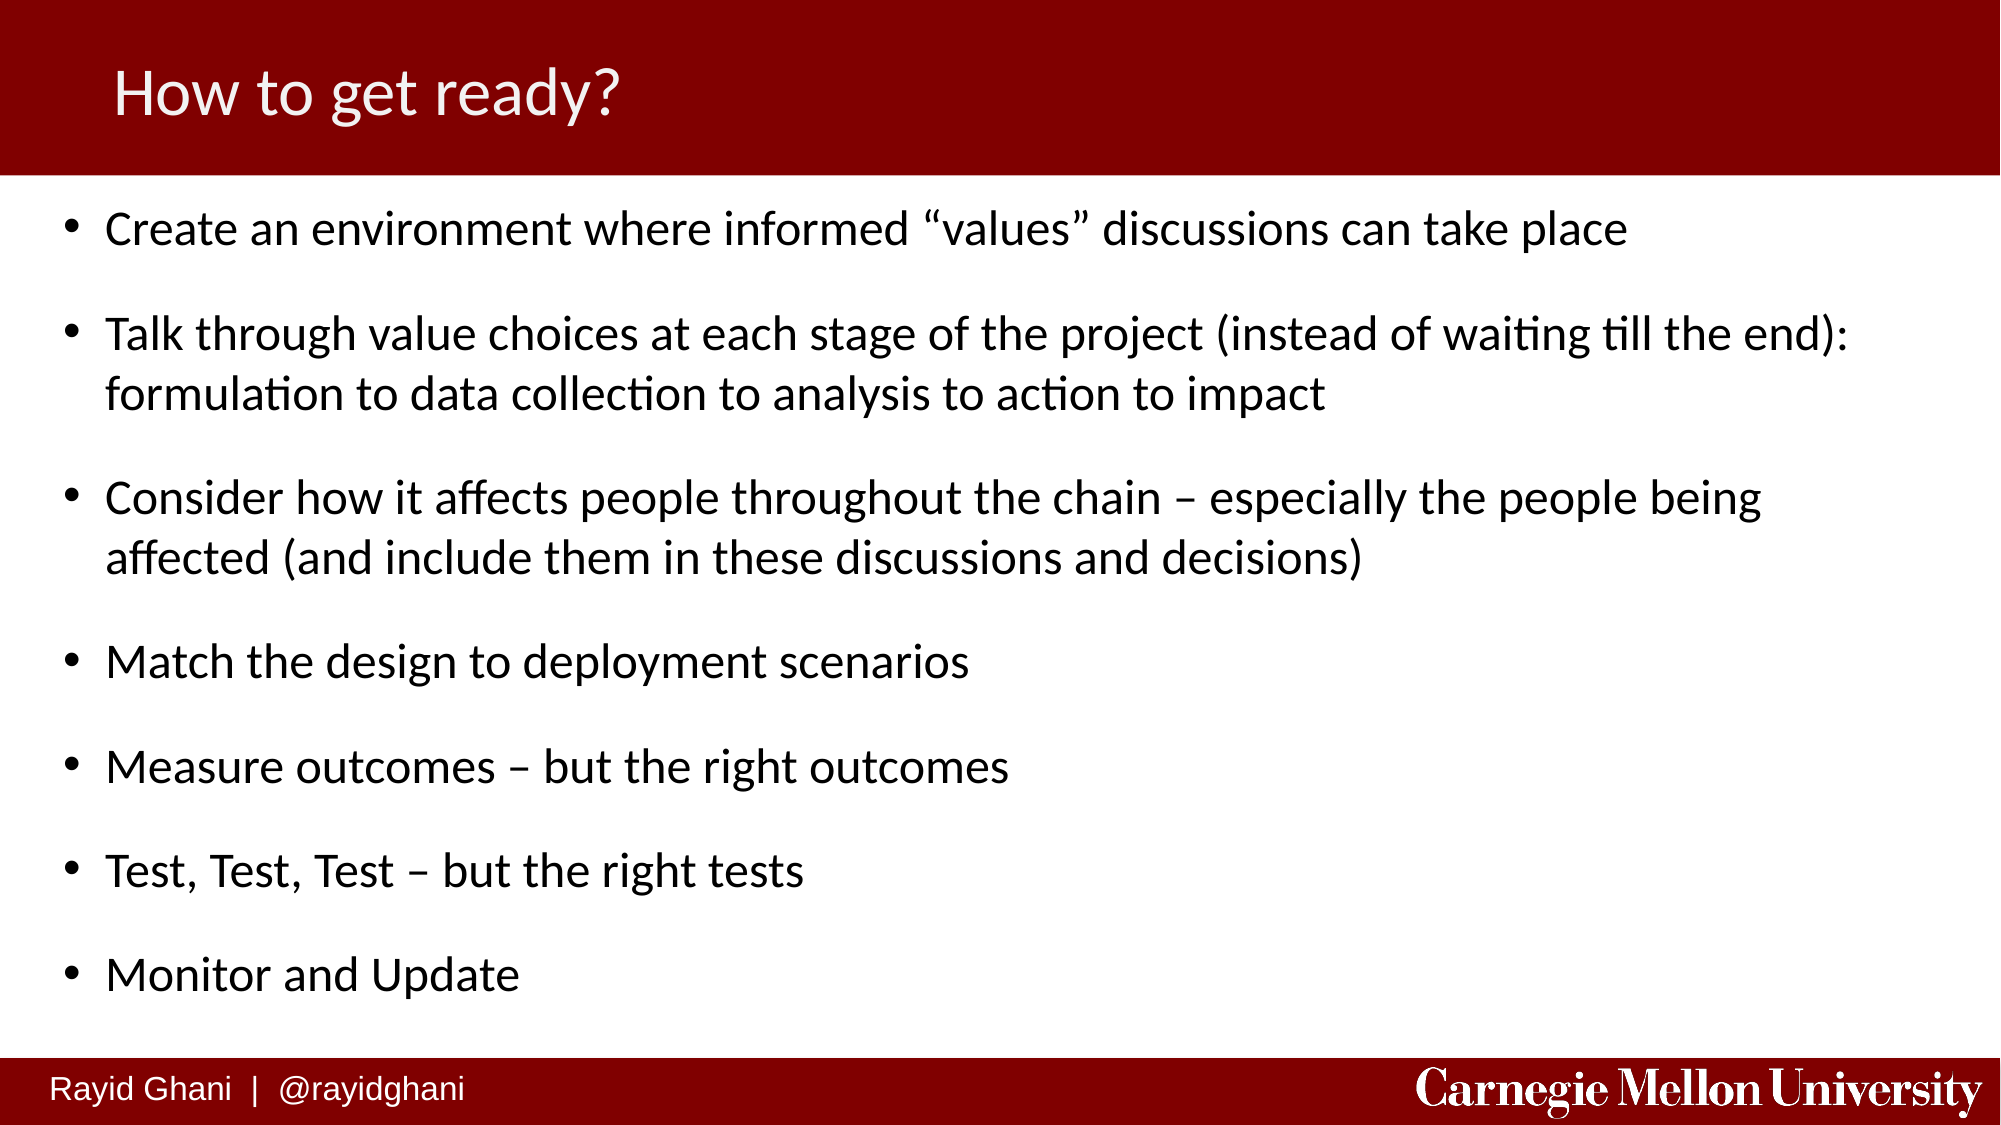

# How to get ready?
Create an environment where informed “values” discussions can take place
Talk through value choices at each stage of the project (instead of waiting till the end): formulation to data collection to analysis to action to impact
Consider how it affects people throughout the chain – especially the people being affected (and include them in these discussions and decisions)
Match the design to deployment scenarios
Measure outcomes – but the right outcomes
Test, Test, Test – but the right tests
Monitor and Update